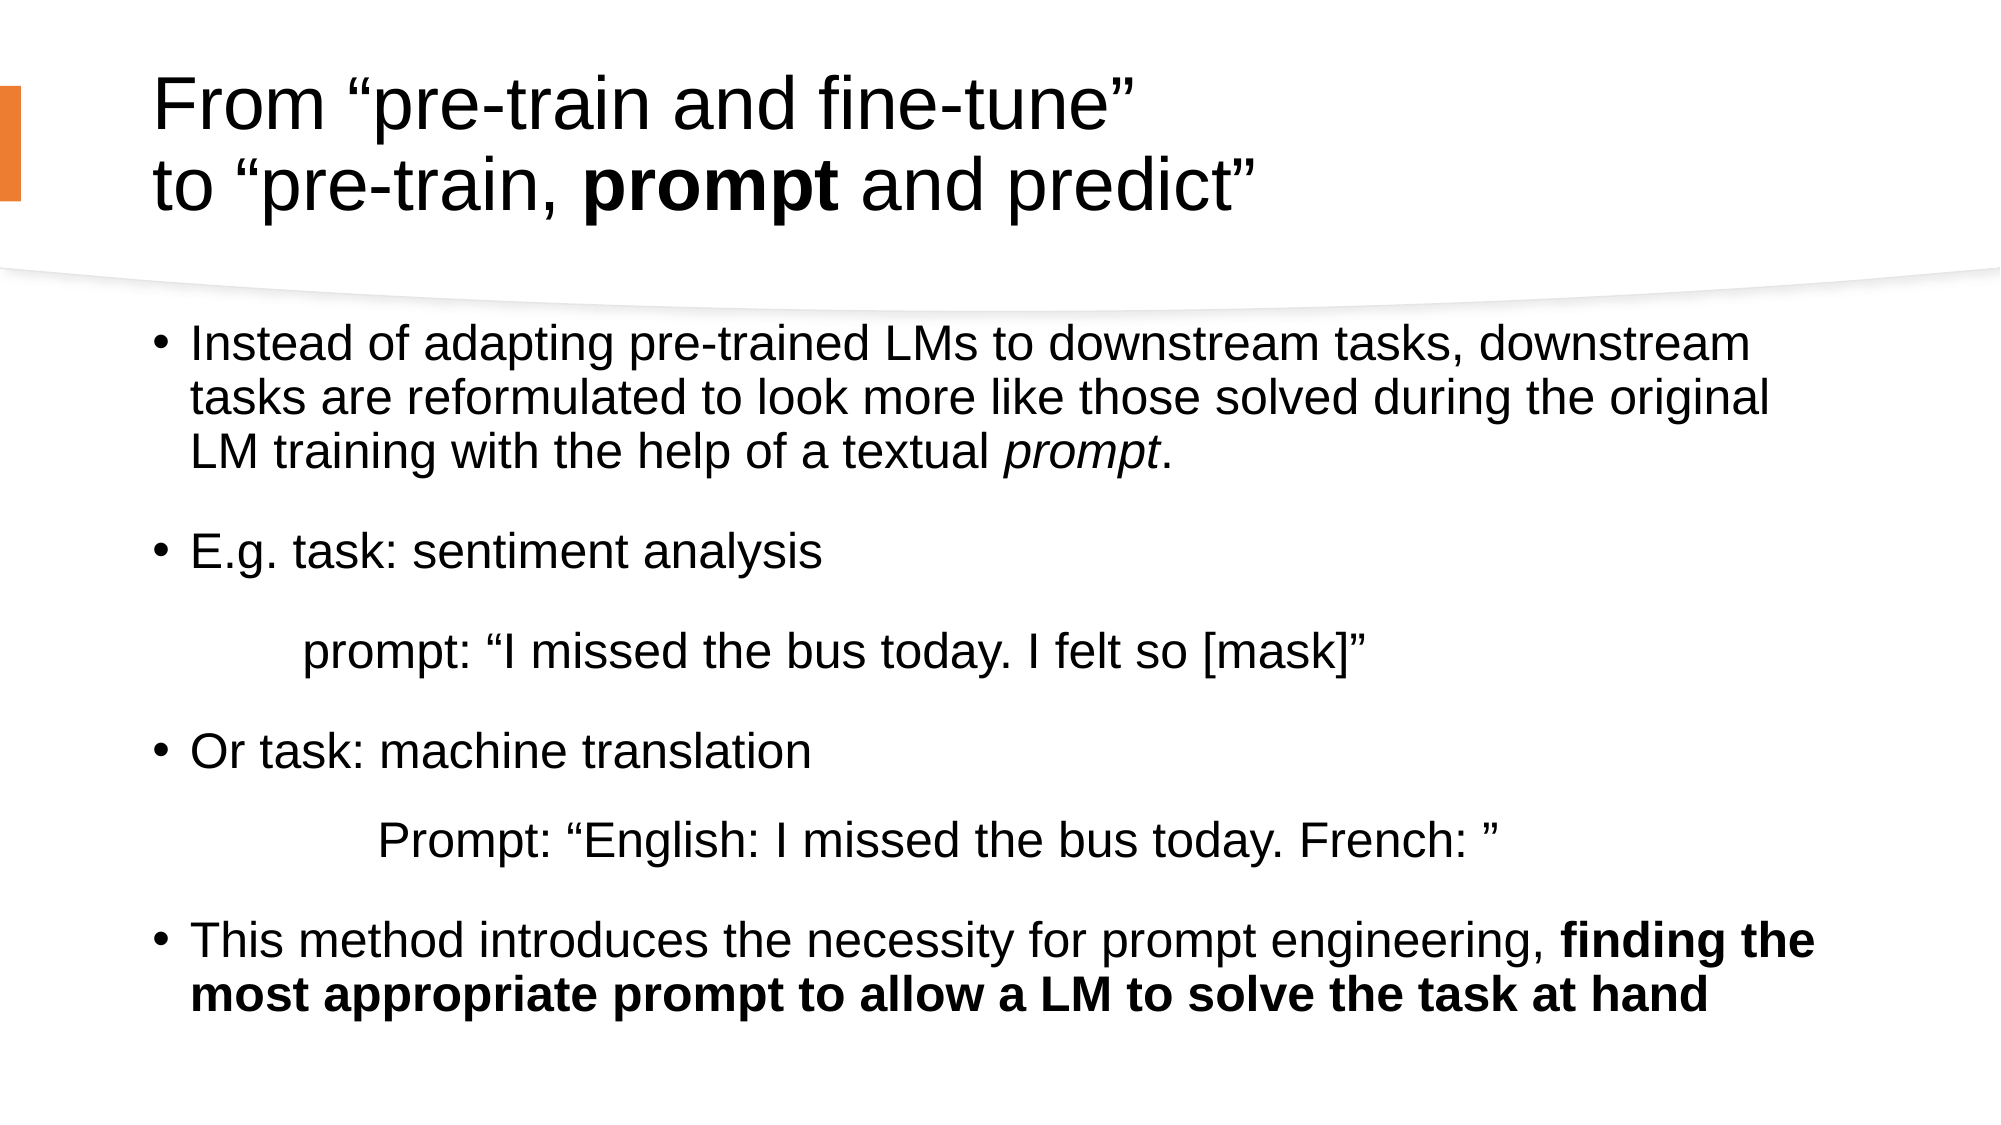

# From “pre-train and fine-tune” to “pre-train, prompt and predict”

Instead of adapting pre-trained LMs to downstream tasks, downstream tasks are reformulated to look more like those solved during the original LM training with the help of a textual prompt.
E.g. task: sentiment analysis
	prompt: “I missed the bus today. I felt so [mask]”
Or task: machine translation
	Prompt: “English: I missed the bus today. French: ”
This method introduces the necessity for prompt engineering, finding the most appropriate prompt to allow a LM to solve the task at hand